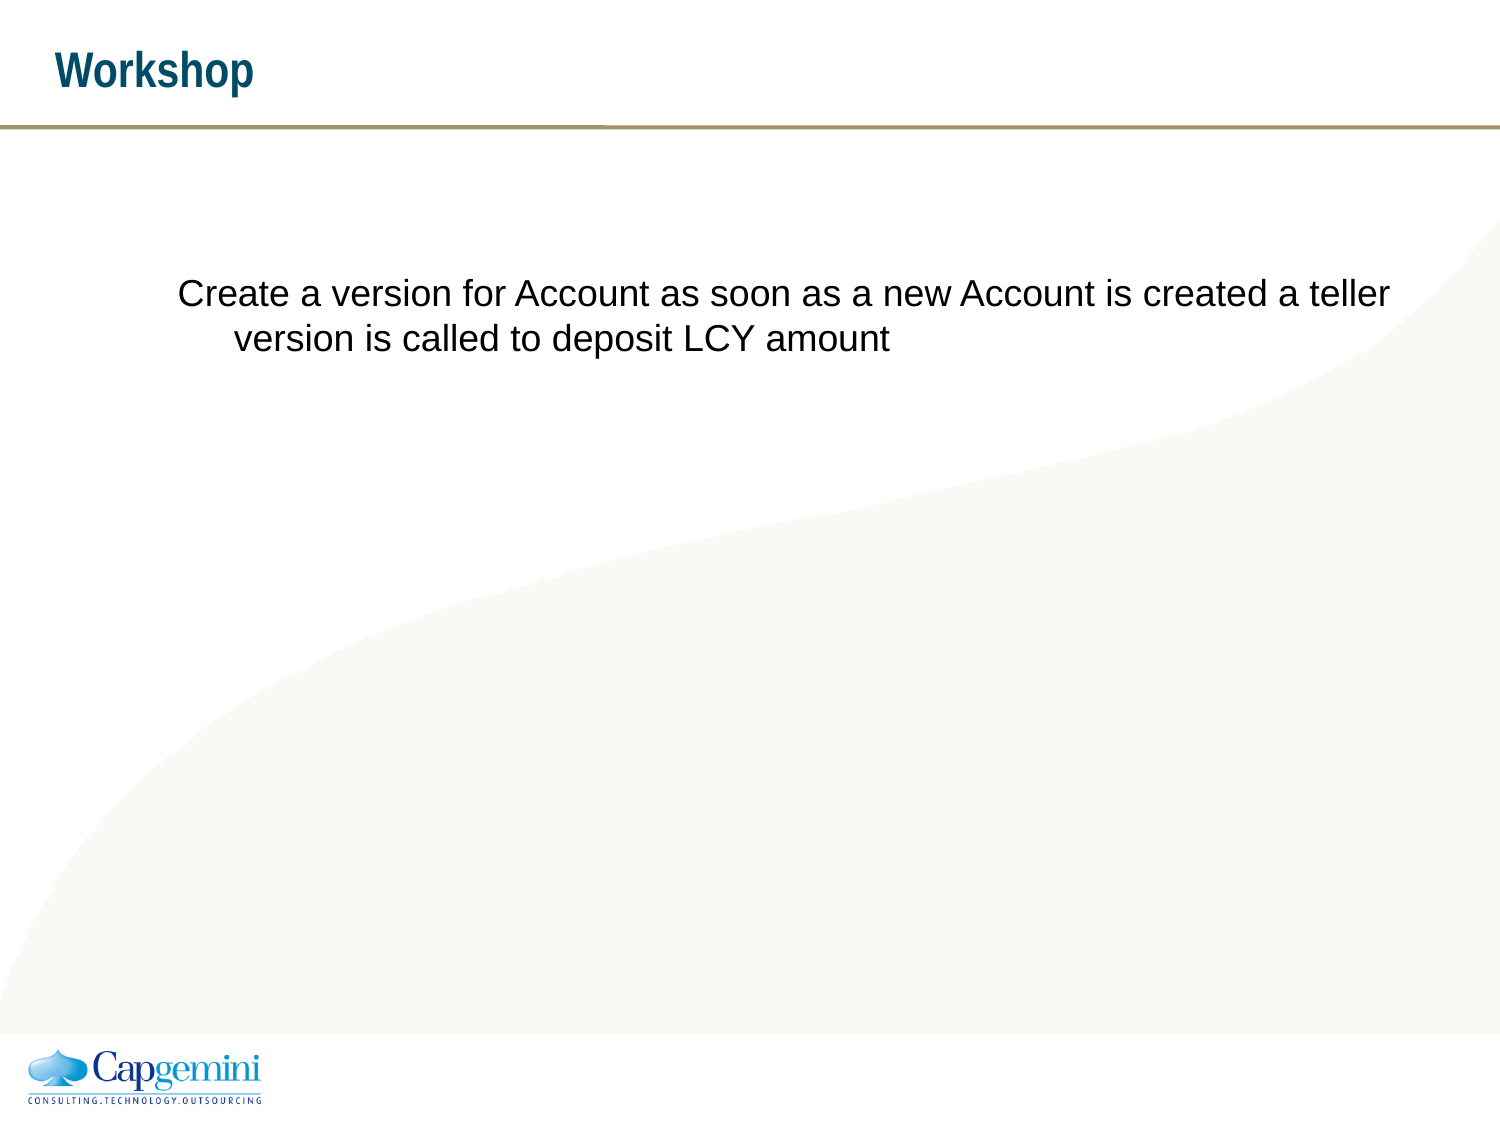

# Workshop
Create a version for Account as soon as a new Account is created a teller version is called to deposit LCY amount